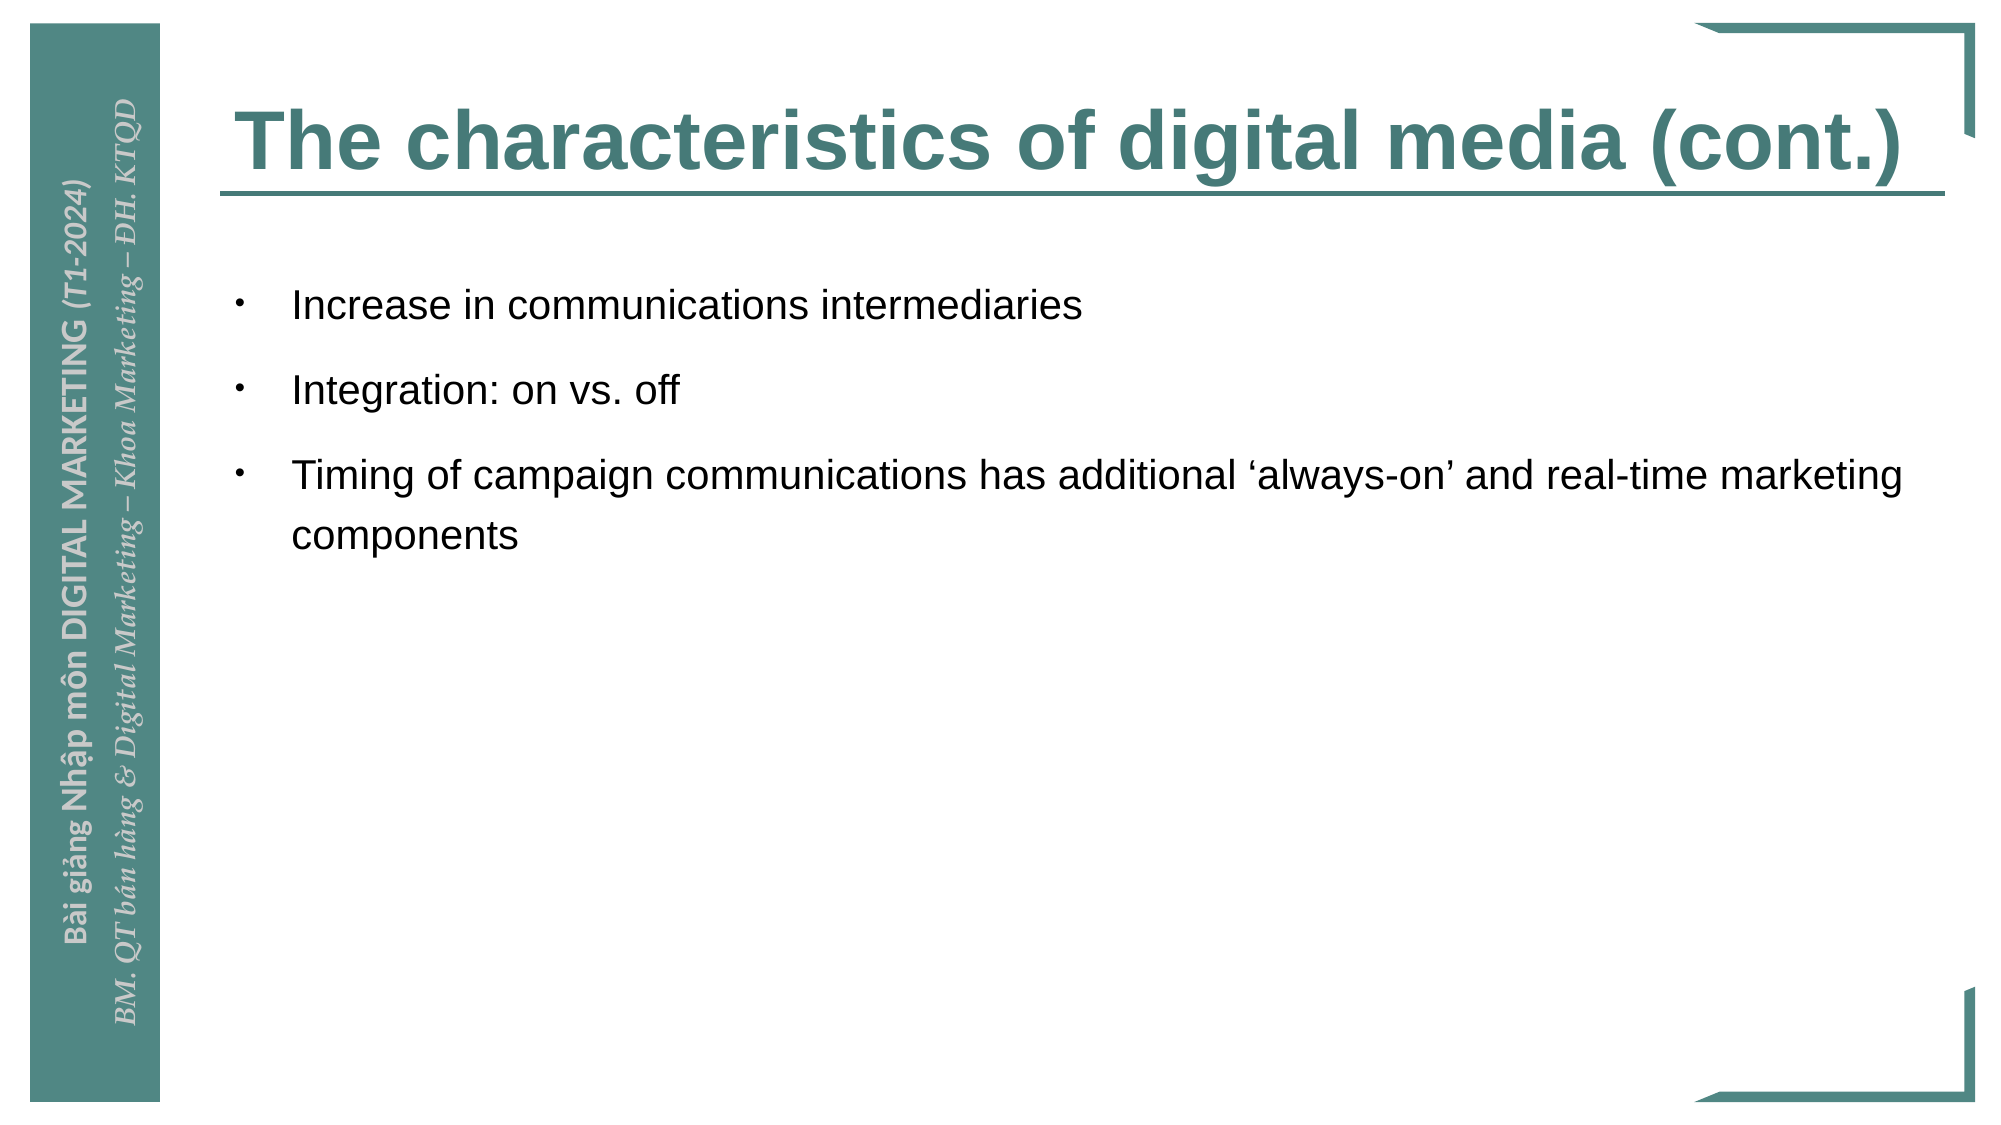

# The characteristics of digital media (cont.)
Increase in communications intermediaries
Integration: on vs. off
Timing of campaign communications has additional ‘always-on’ and real-time marketing components